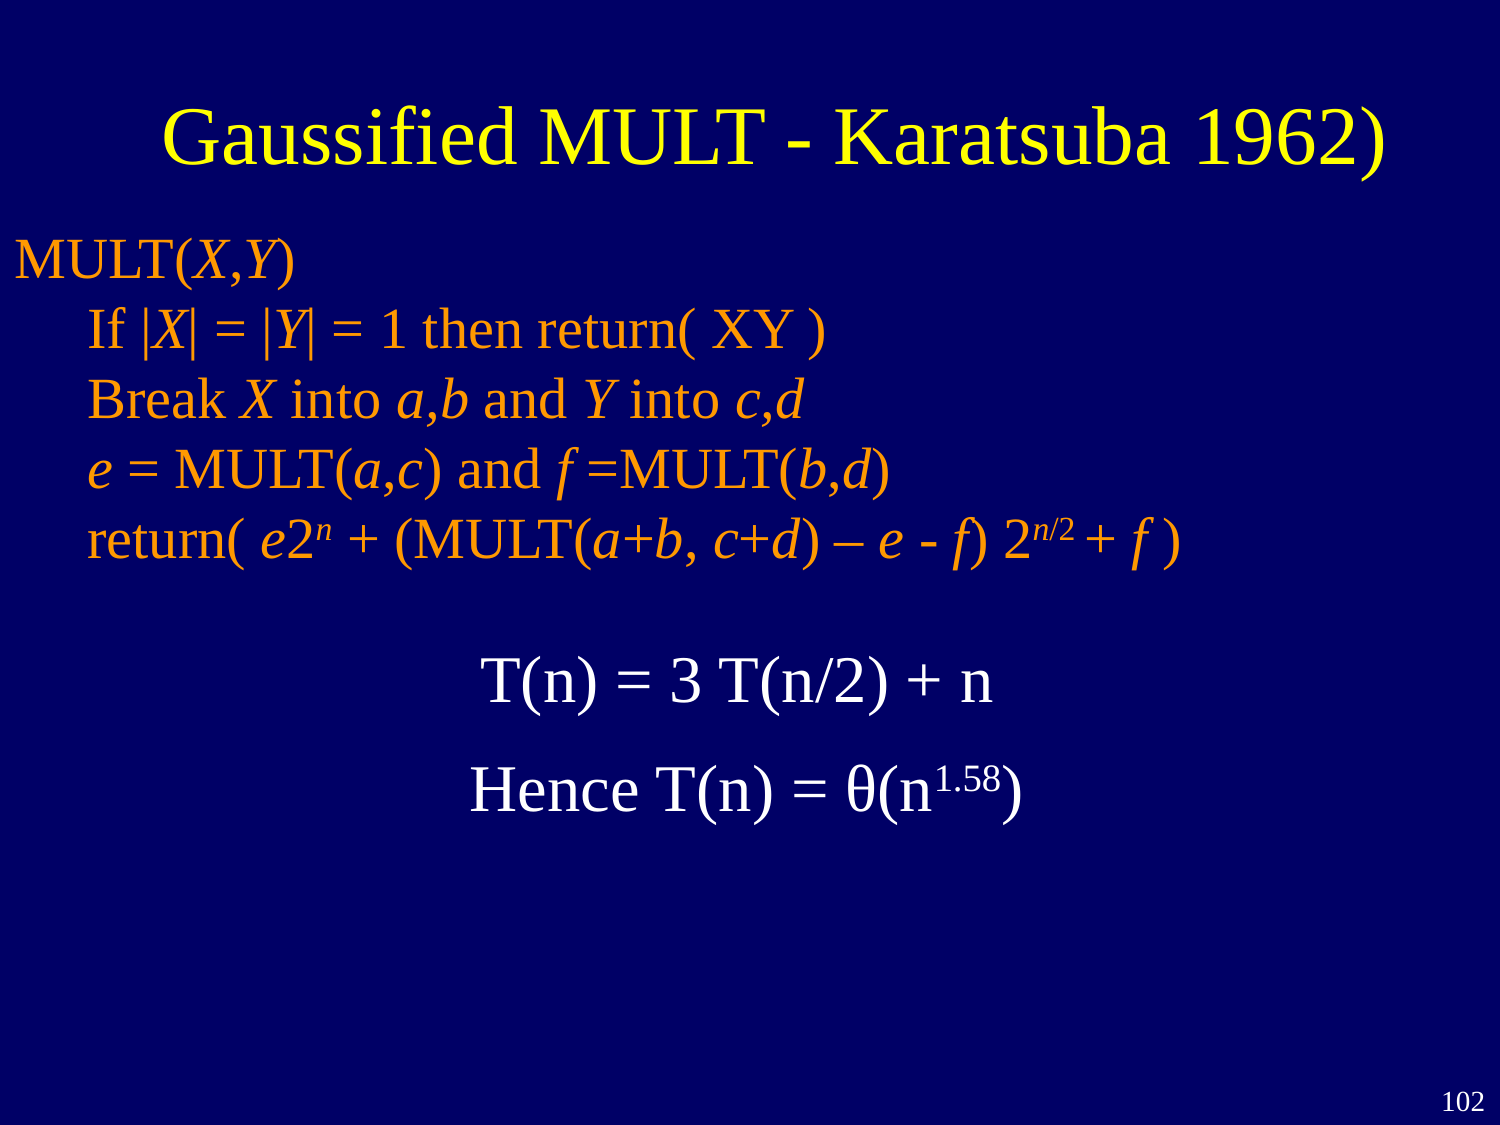

# Gaussified MULT - Karatsuba 1962)
MULT(X,Y)
     If |X| = |Y| = 1 then return( XY )
     Break X into a,b and Y into c,d
     e = MULT(a,c) and f =MULT(b,d)
     return( e2n + (MULT(a+b, c+d) – e - f) 2n/2 + f )
T(n) = 3 T(n/2) + n
Hence T(n) = θ(n1.58)